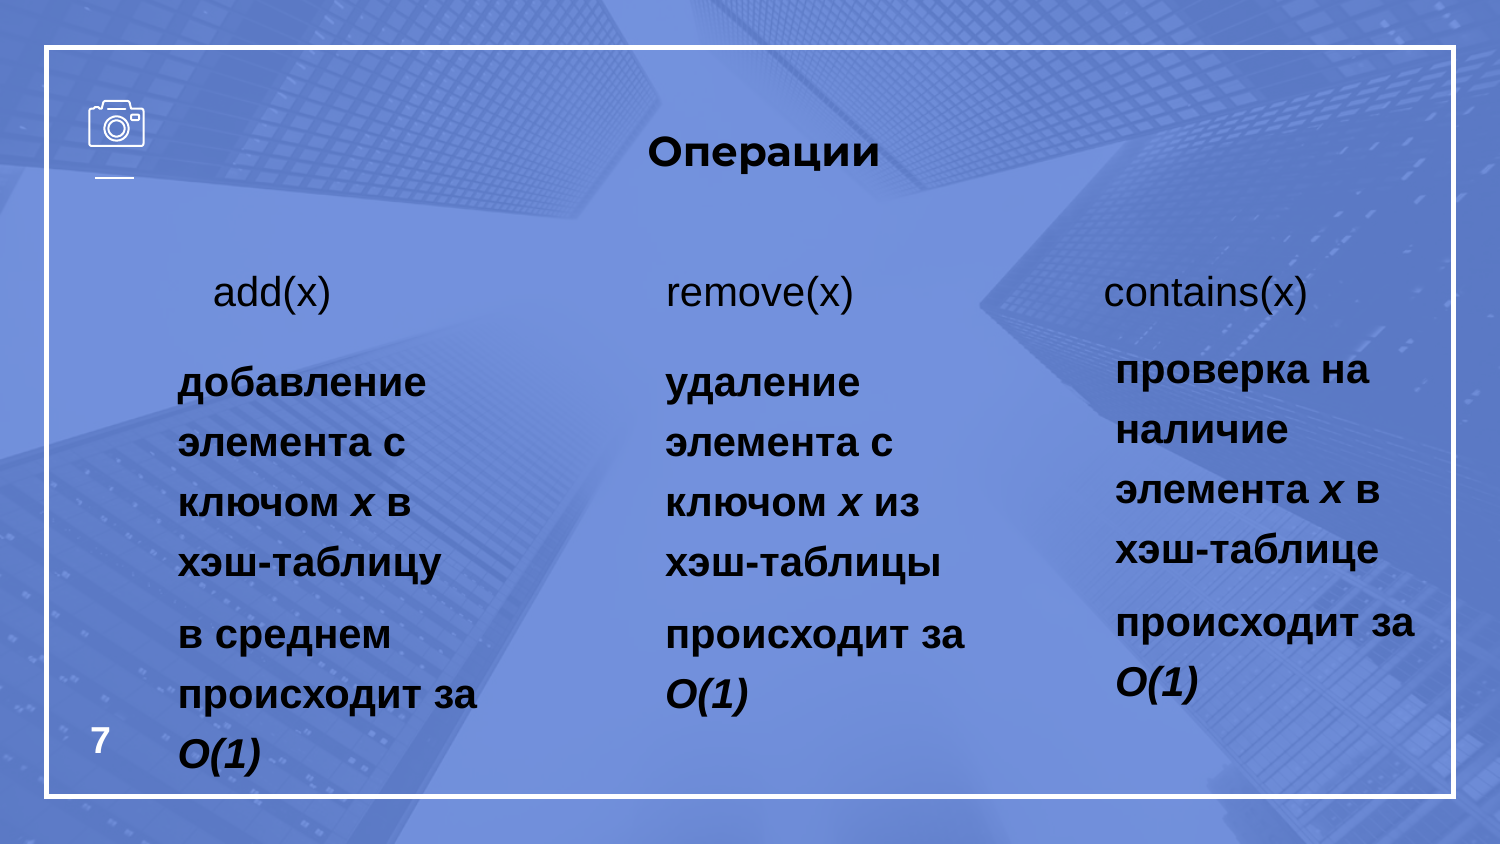

Операции

add(x)

remove(x)

contains(x)

проверка на наличие элемента x в хэш-таблице
происходит за O(1)

добавление элемента с ключом x в хэш-таблицу
в среднем происходит за O(1)

удаление элемента с ключом x из хэш-таблицы
происходит за O(1)

7